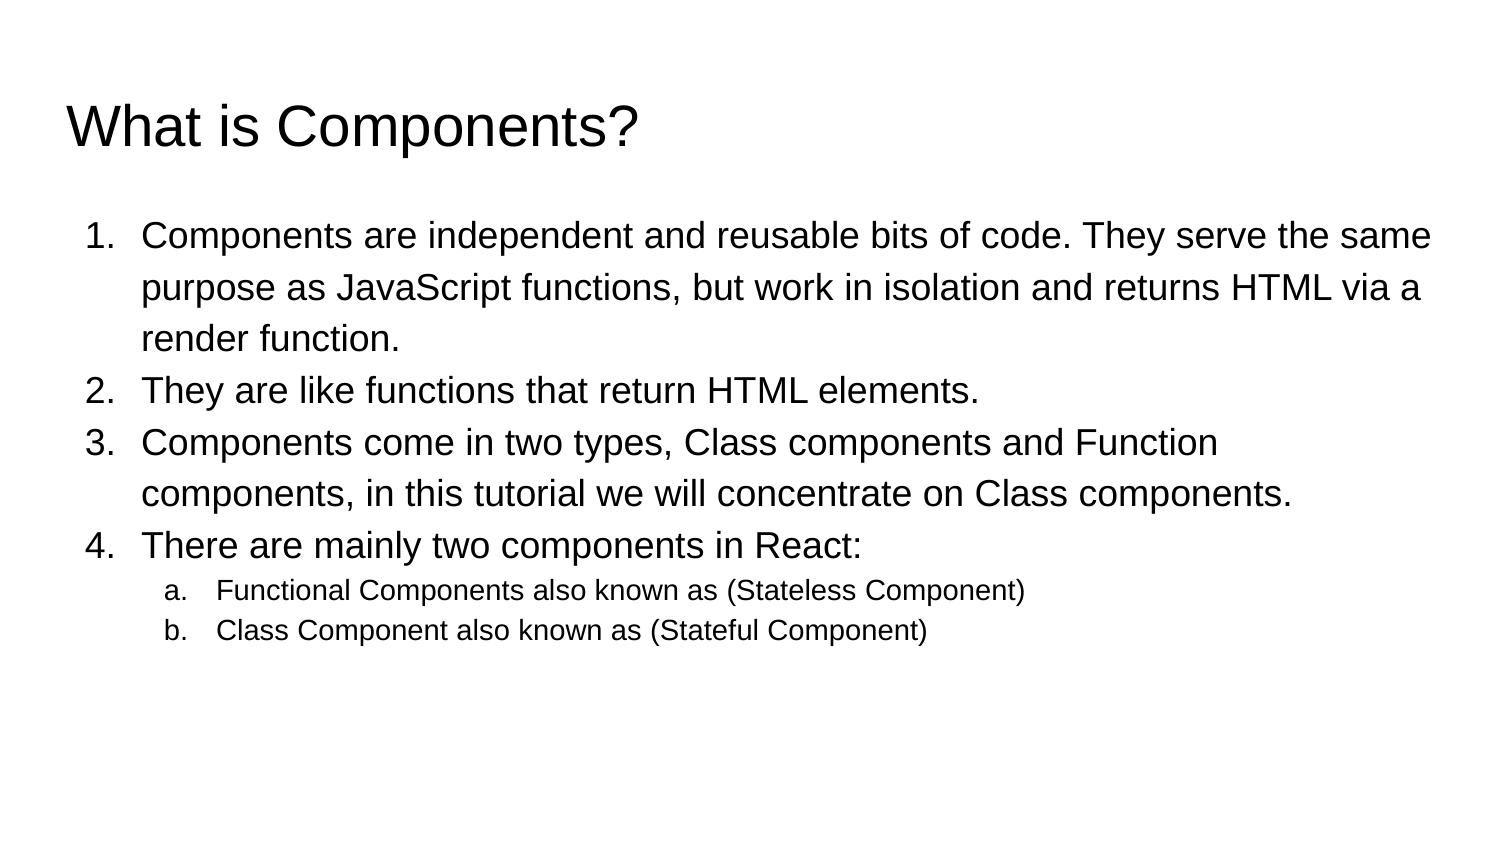

# What is Components?
Components are independent and reusable bits of code. They serve the same purpose as JavaScript functions, but work in isolation and returns HTML via a render function.
They are like functions that return HTML elements.
Components come in two types, Class components and Function components, in this tutorial we will concentrate on Class components.
There are mainly two components in React:
Functional Components also known as (Stateless Component)
Class Component also known as (Stateful Component)